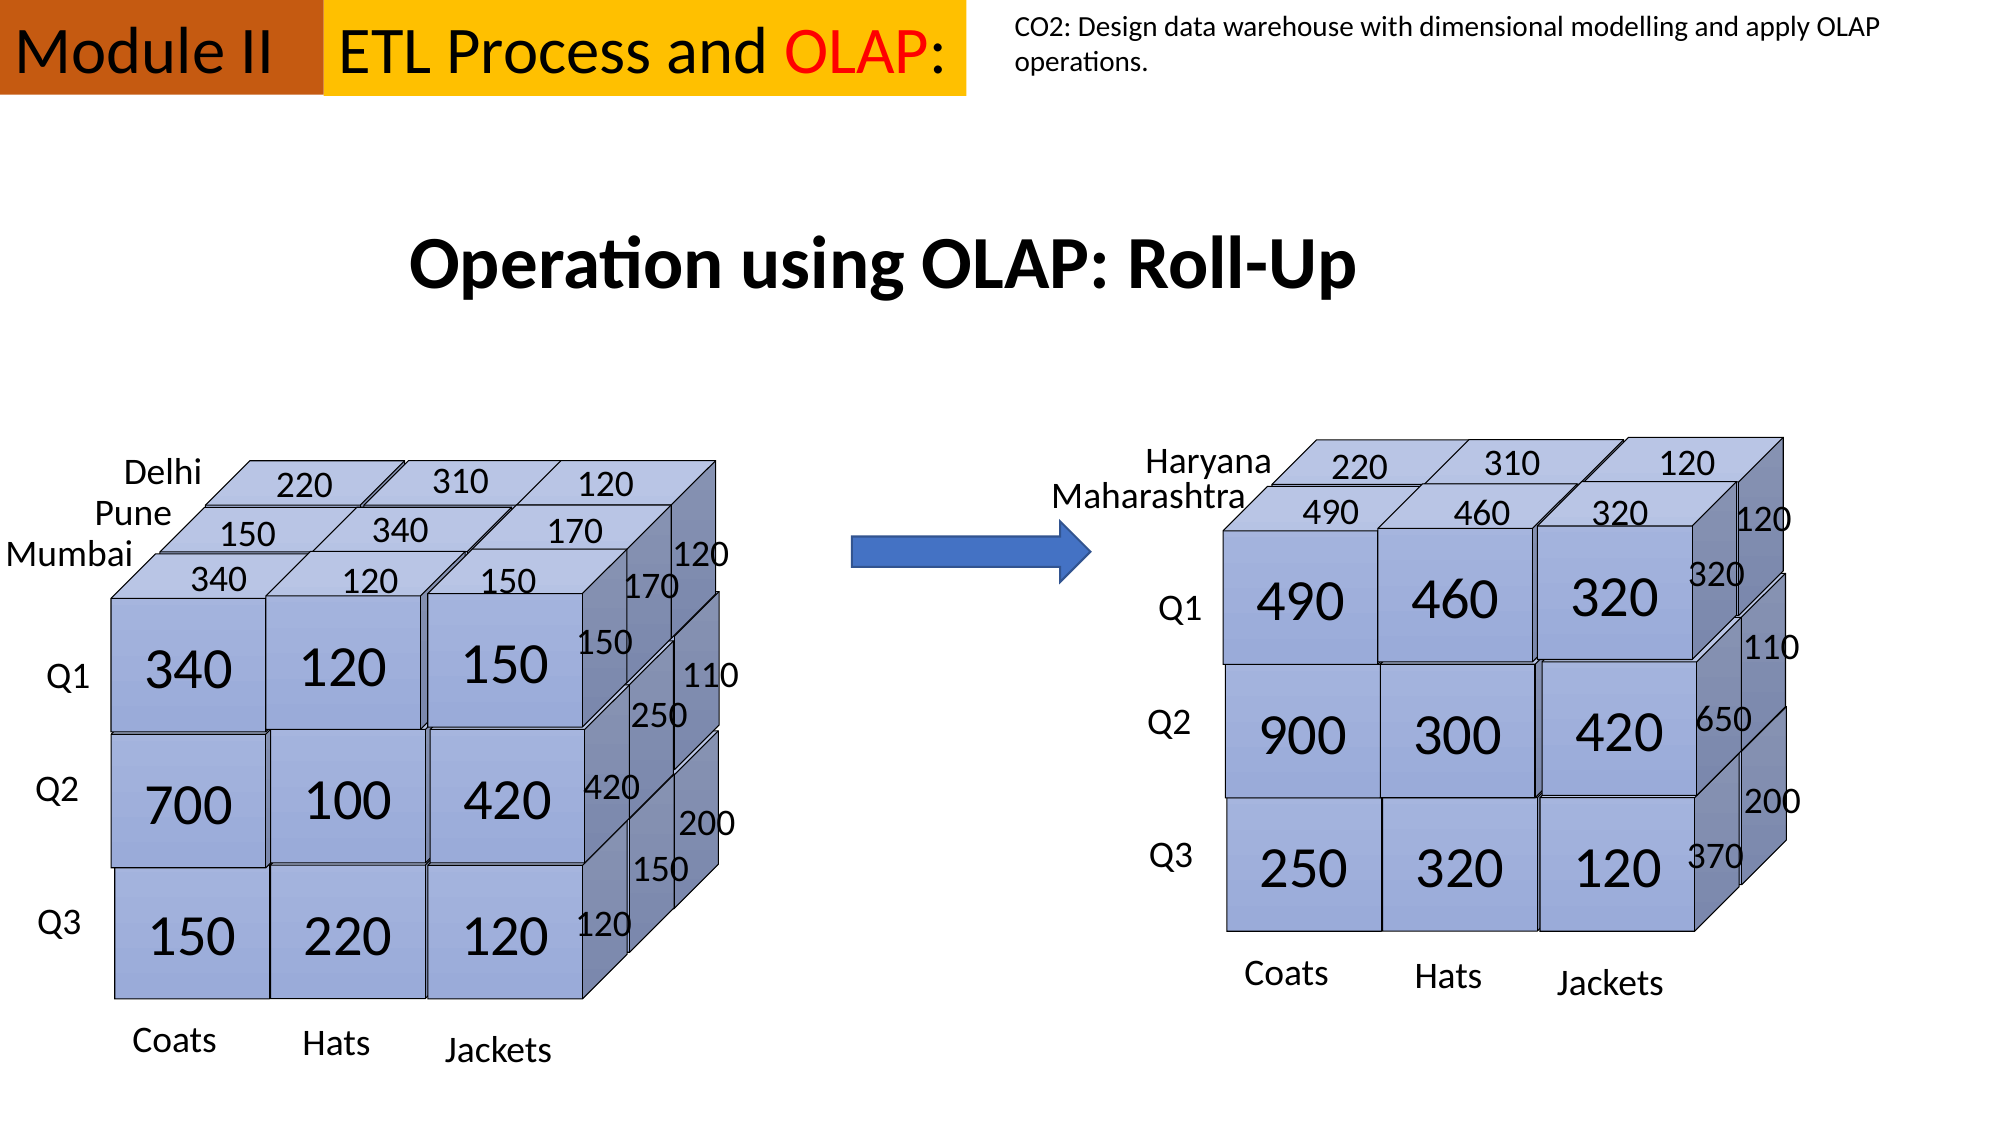

Module II
# ETL Process and OLAP:
CO2: Design data warehouse with dimensional modelling and apply OLAP operations.

Operation using OLAP: Roll-Up
Haryana
310
120
220

Delhi

310
120
220
310
120
220
Maharashtra
490
Pune
460
320
320
460
490
120
340
170
150

120

Mumbai
150
300
320
340
120
150
150
120
340
170

Q1
100
150
300
150
110
420
300
900

110
Q1
400
420
250
420
100
650
Q2
700

400
420
200
320
250
120
420
Q2
200

200
220
150
120
Q3
370
150
Q3
120
Coats
Hats
Jackets
Coats
Hats
Jackets